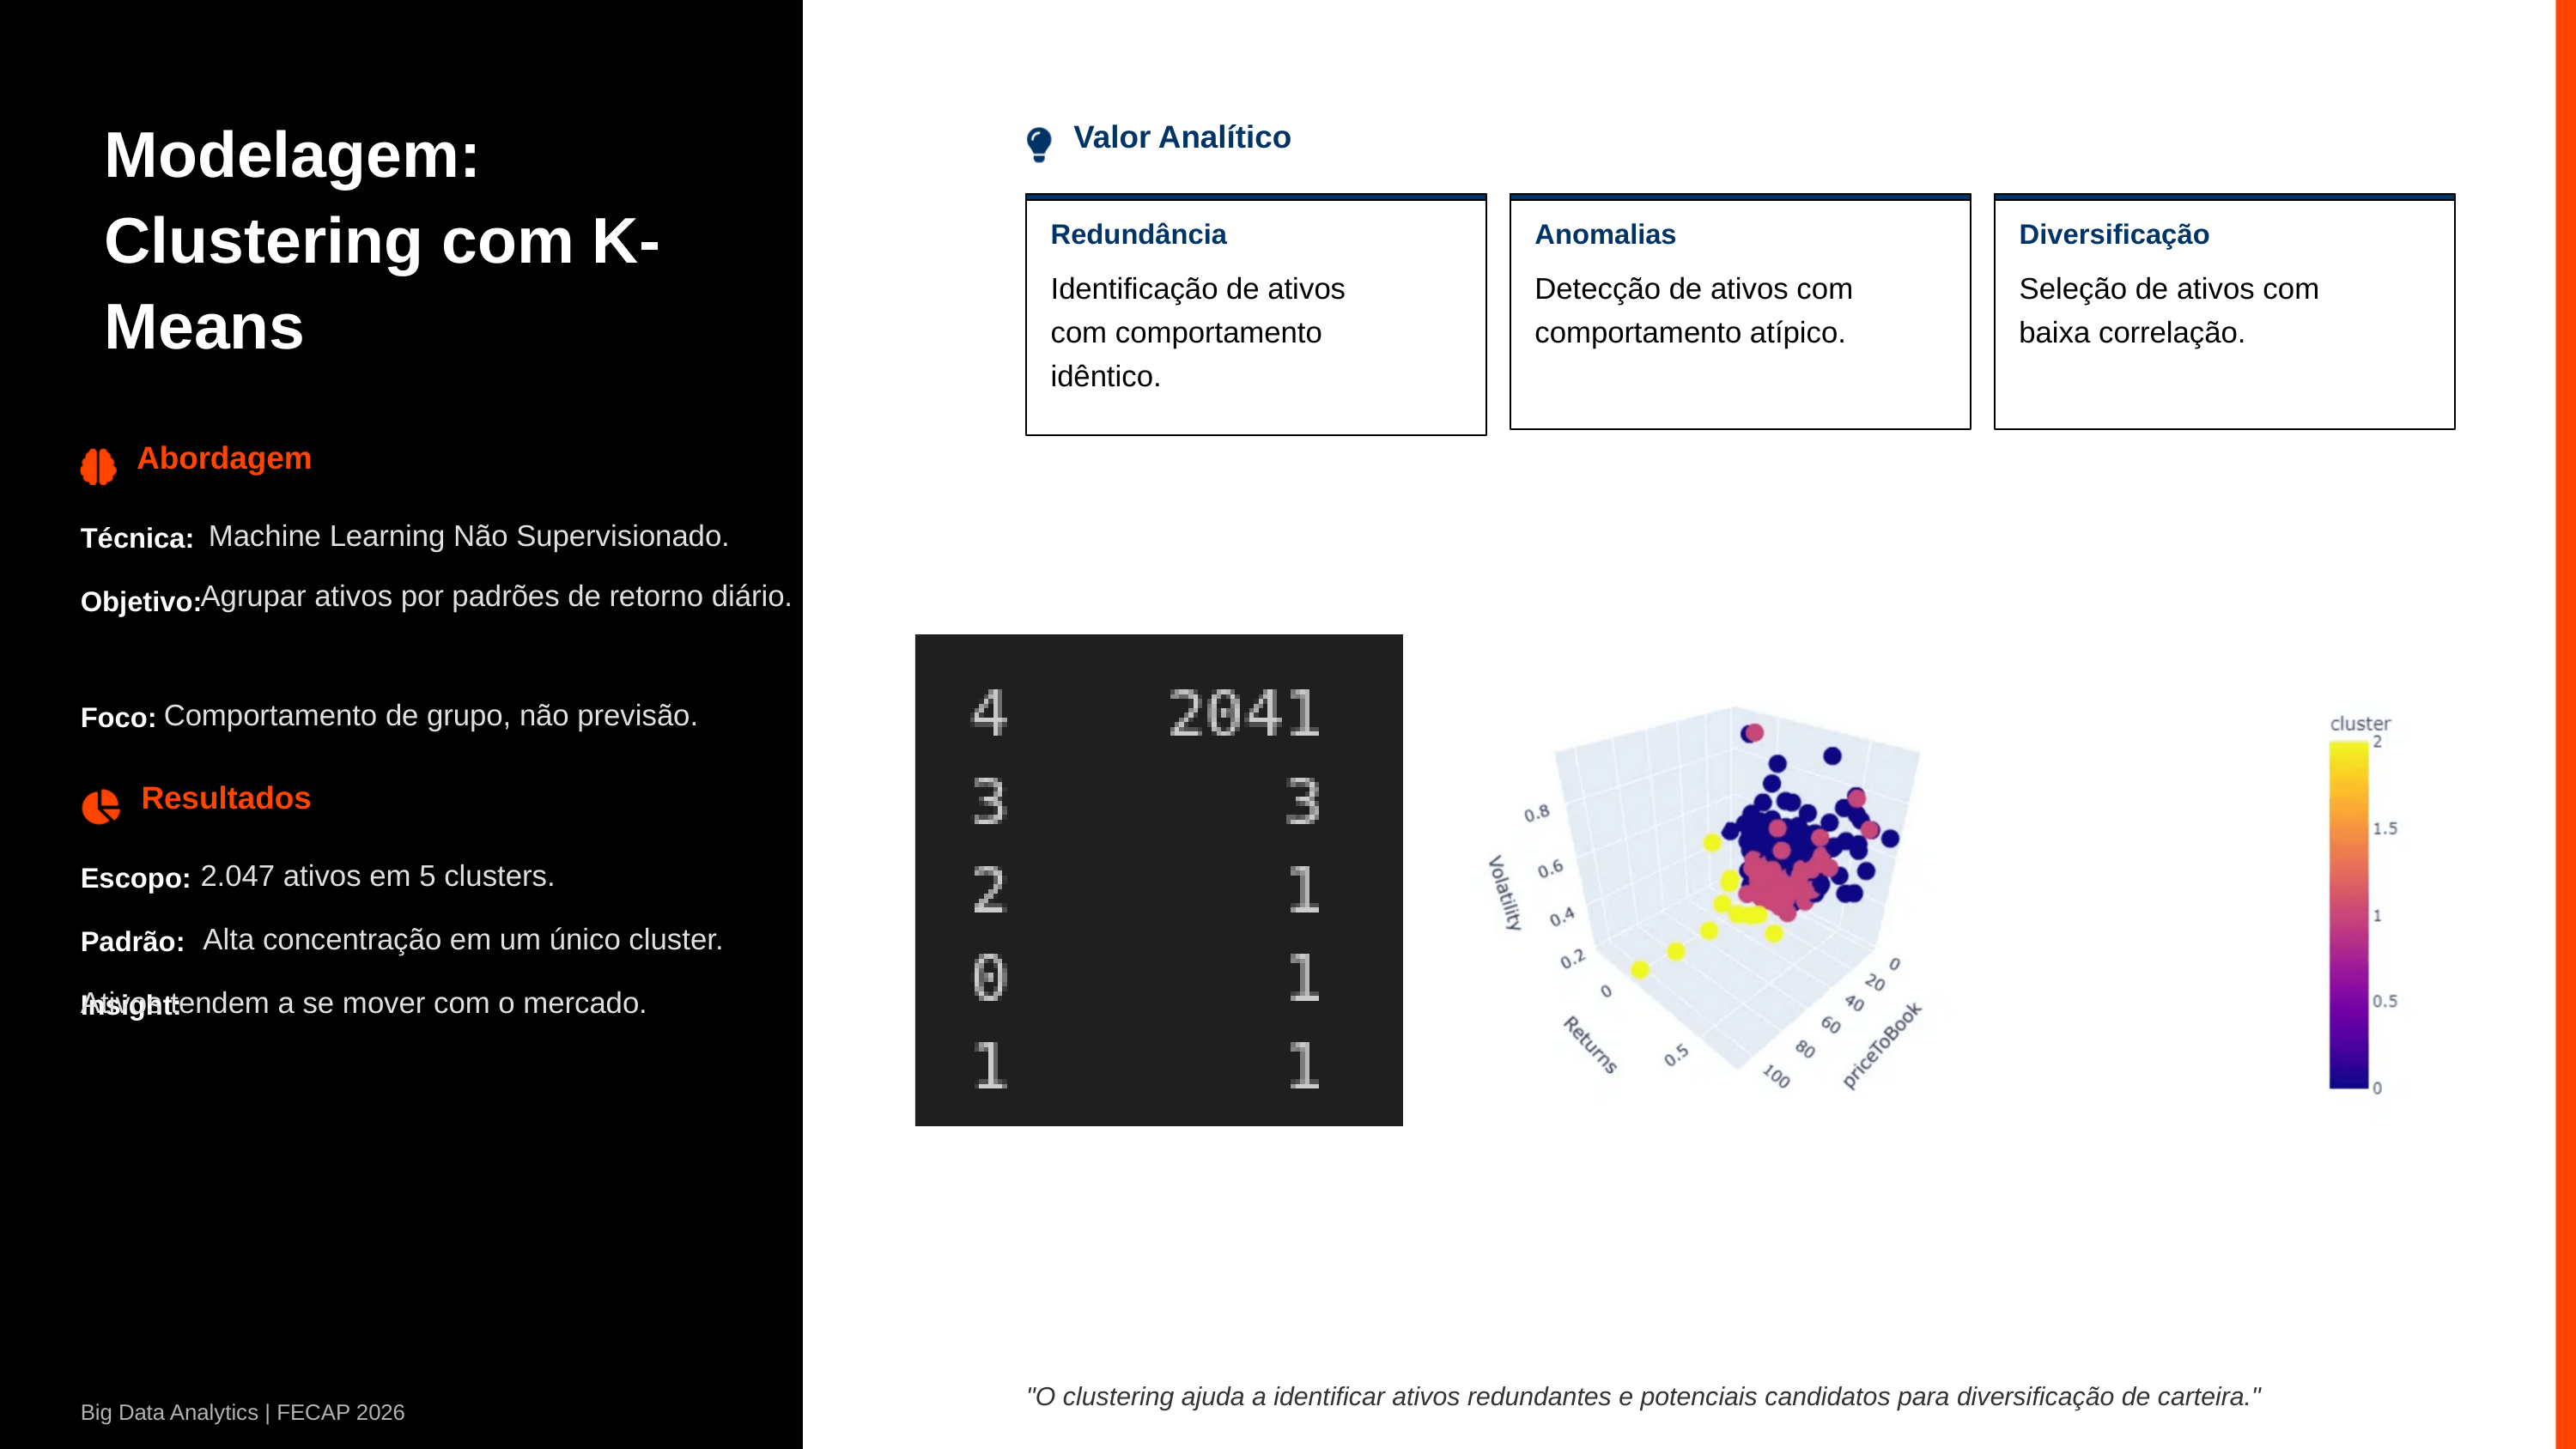

Modelagem:
Clustering com K-Means
Valor Analítico

Redundância
Anomalias
Diversificação
Identificação de ativos
Detecção de ativos com
Seleção de ativos com
com comportamento
comportamento atípico.
baixa correlação.
idêntico.
Abordagem

Machine Learning Não Supervisionado.
Técnica:
Agrupar ativos por padrões de retorno diário.
Objetivo:

Comportamento de grupo, não previsão.
Foco:
Resultados

2.047 ativos em 5 clusters.
Escopo:
Alta concentração em um único cluster.
Padrão:
Ativos tendem a se mover com o mercado.
Insight:
"O clustering ajuda a identificar ativos redundantes e potenciais candidatos para diversificação de carteira."
Big Data Analytics | FECAP 2026